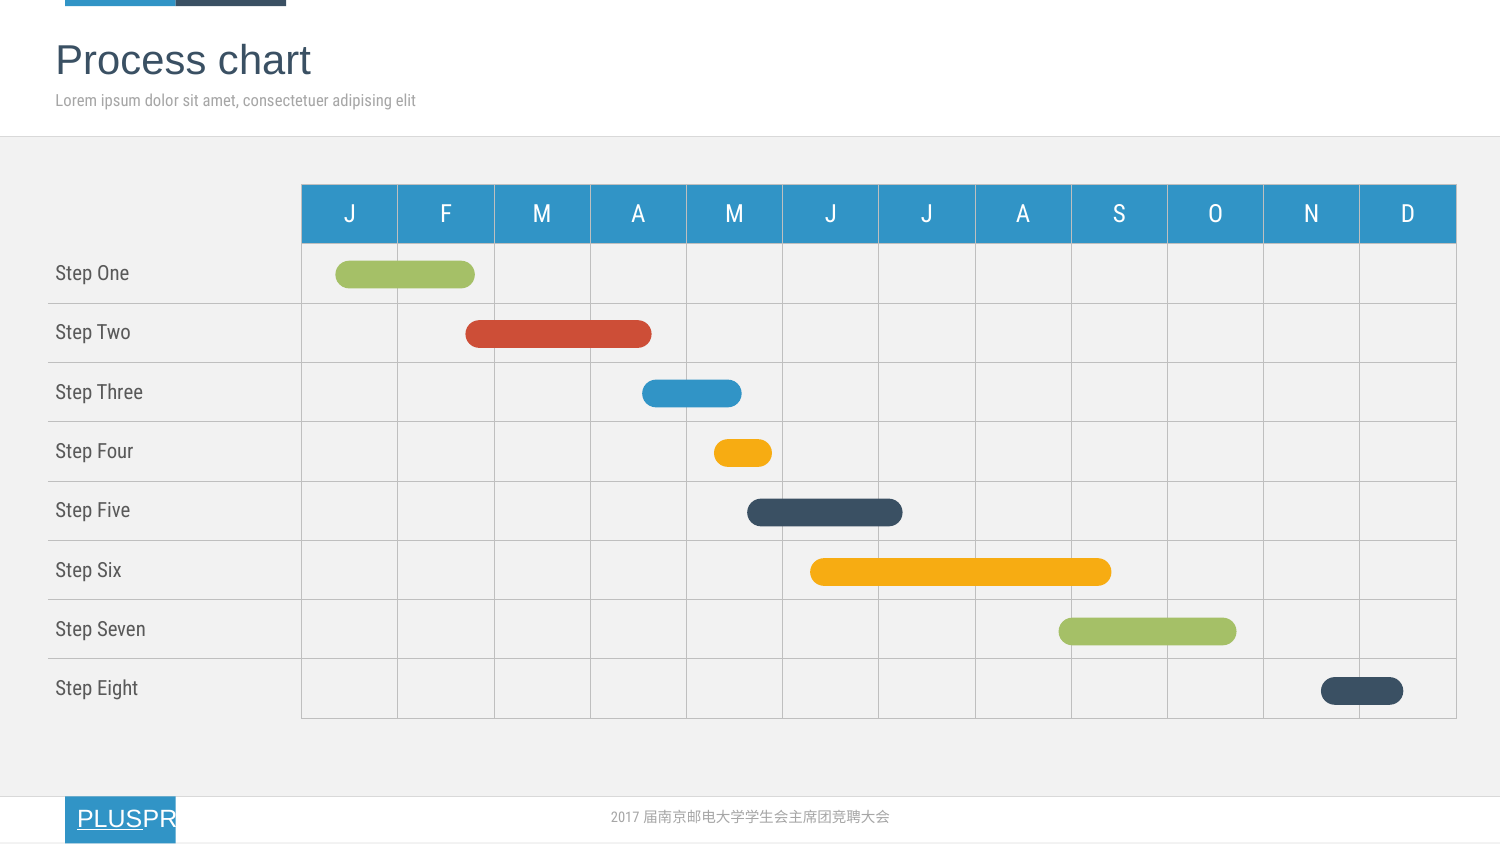

# Process chart
Lorem ipsum dolor sit amet, consectetuer adipising elit
|  | J | F | M | A | M | J | J | A | S | O | N | D |
| --- | --- | --- | --- | --- | --- | --- | --- | --- | --- | --- | --- | --- |
| Step One |  |  |  |  |  |  |  |  |  |  |  |  |
| Step Two |  |  |  |  |  |  |  |  |  |  |  |  |
| Step Three |  |  |  |  |  |  |  |  |  |  |  |  |
| Step Four |  |  |  |  |  |  |  |  |  |  |  |  |
| Step Five |  |  |  |  |  |  |  |  |  |  |  |  |
| Step Six |  |  |  |  |  |  |  |  |  |  |  |  |
| Step Seven |  |  |  |  |  |  |  |  |  |  |  |  |
| Step Eight |  |  |  |  |  |  |  |  |  |  |  |  |